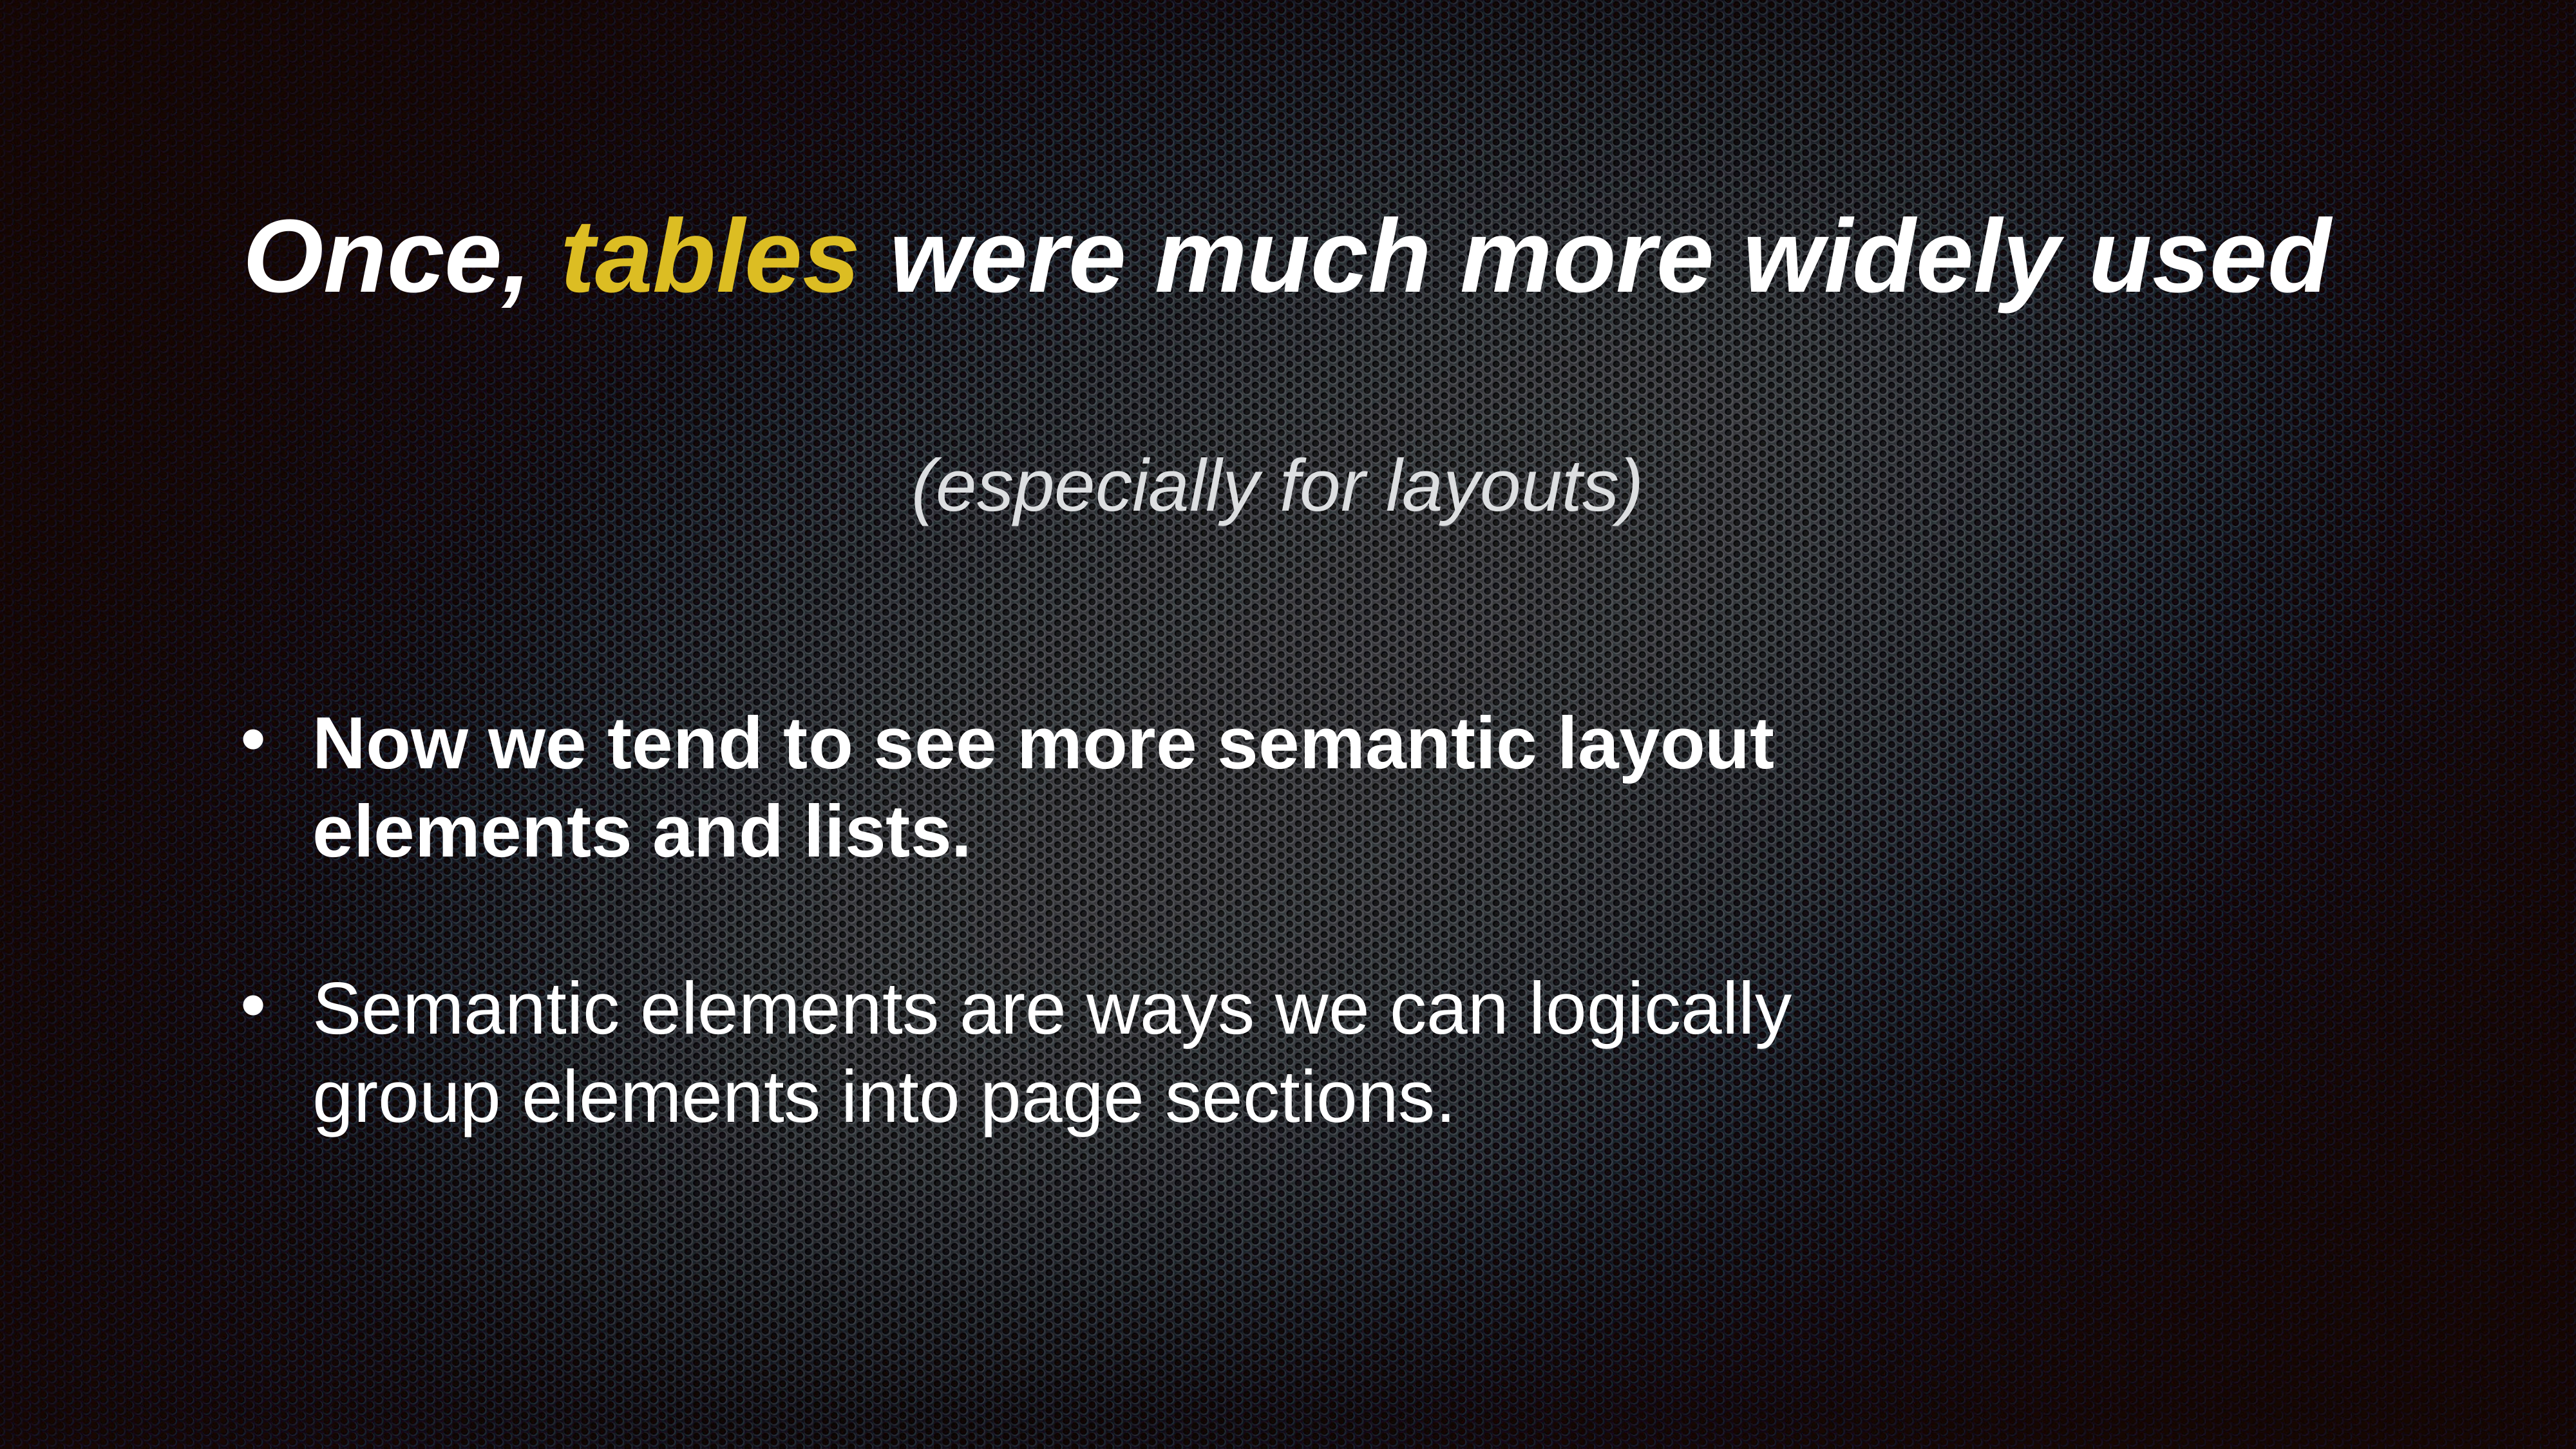

# Once, tables were much more widely used (especially for layouts)
Now we tend to see more semantic layout elements and lists.

Semantic elements are ways we can logically group elements into page sections.